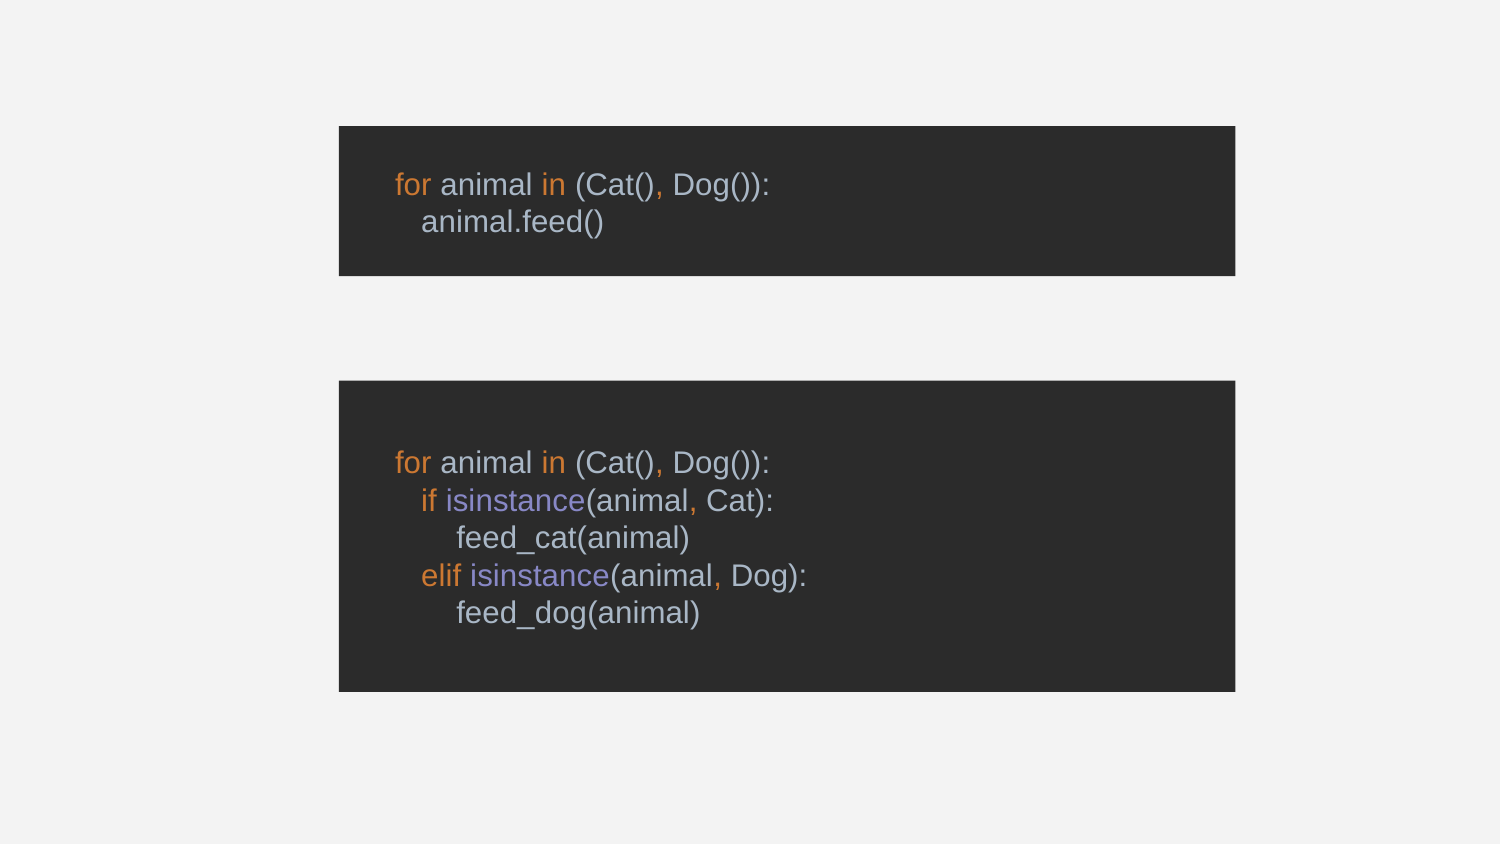

for animal in (Cat(), Dog()):
   animal.feed()
for animal in (Cat(), Dog()):
   if isinstance(animal, Cat):
       feed_cat(animal)
   elif isinstance(animal, Dog):
       feed_dog(animal)